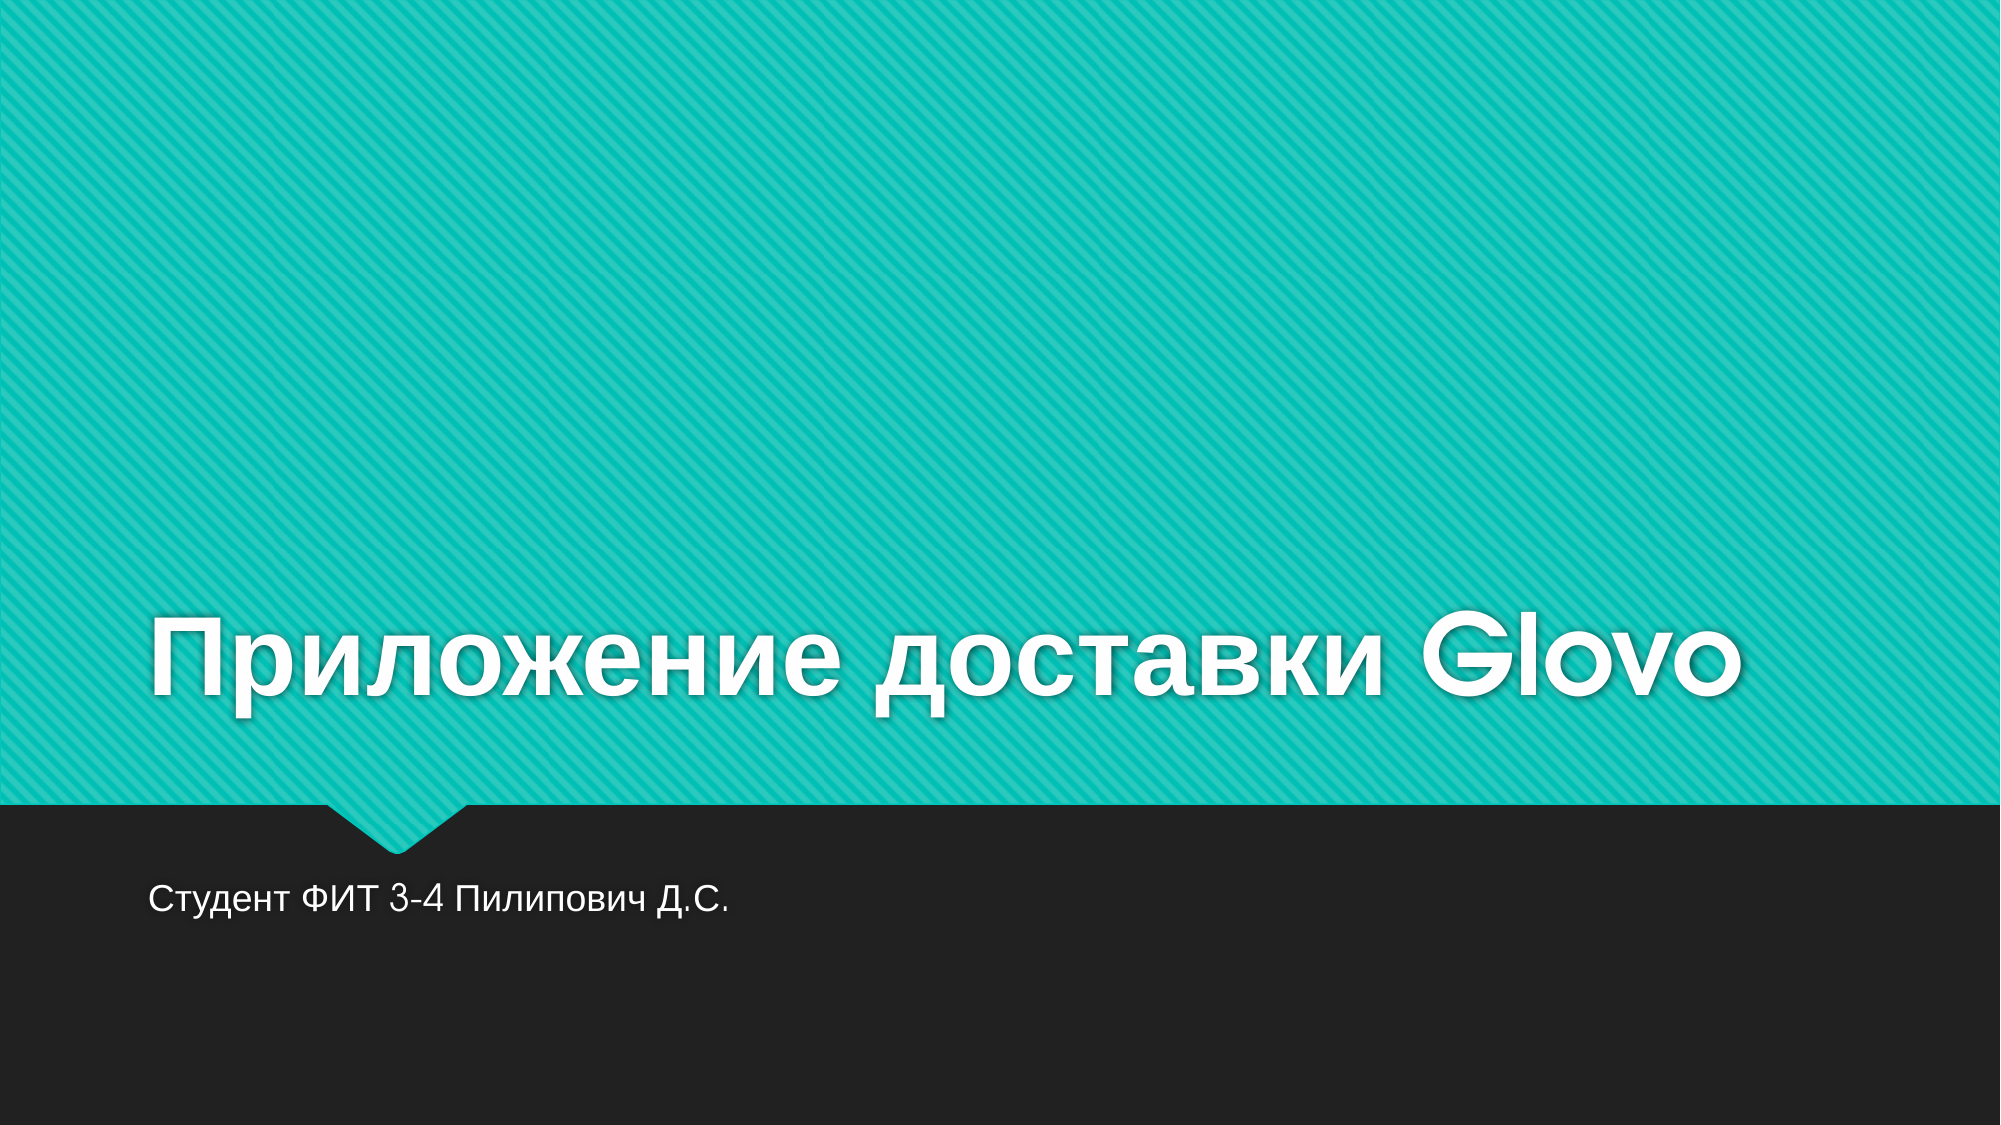

# Приложение доставки Glovo
Студент ФИТ 3-4 Пилипович Д.С.